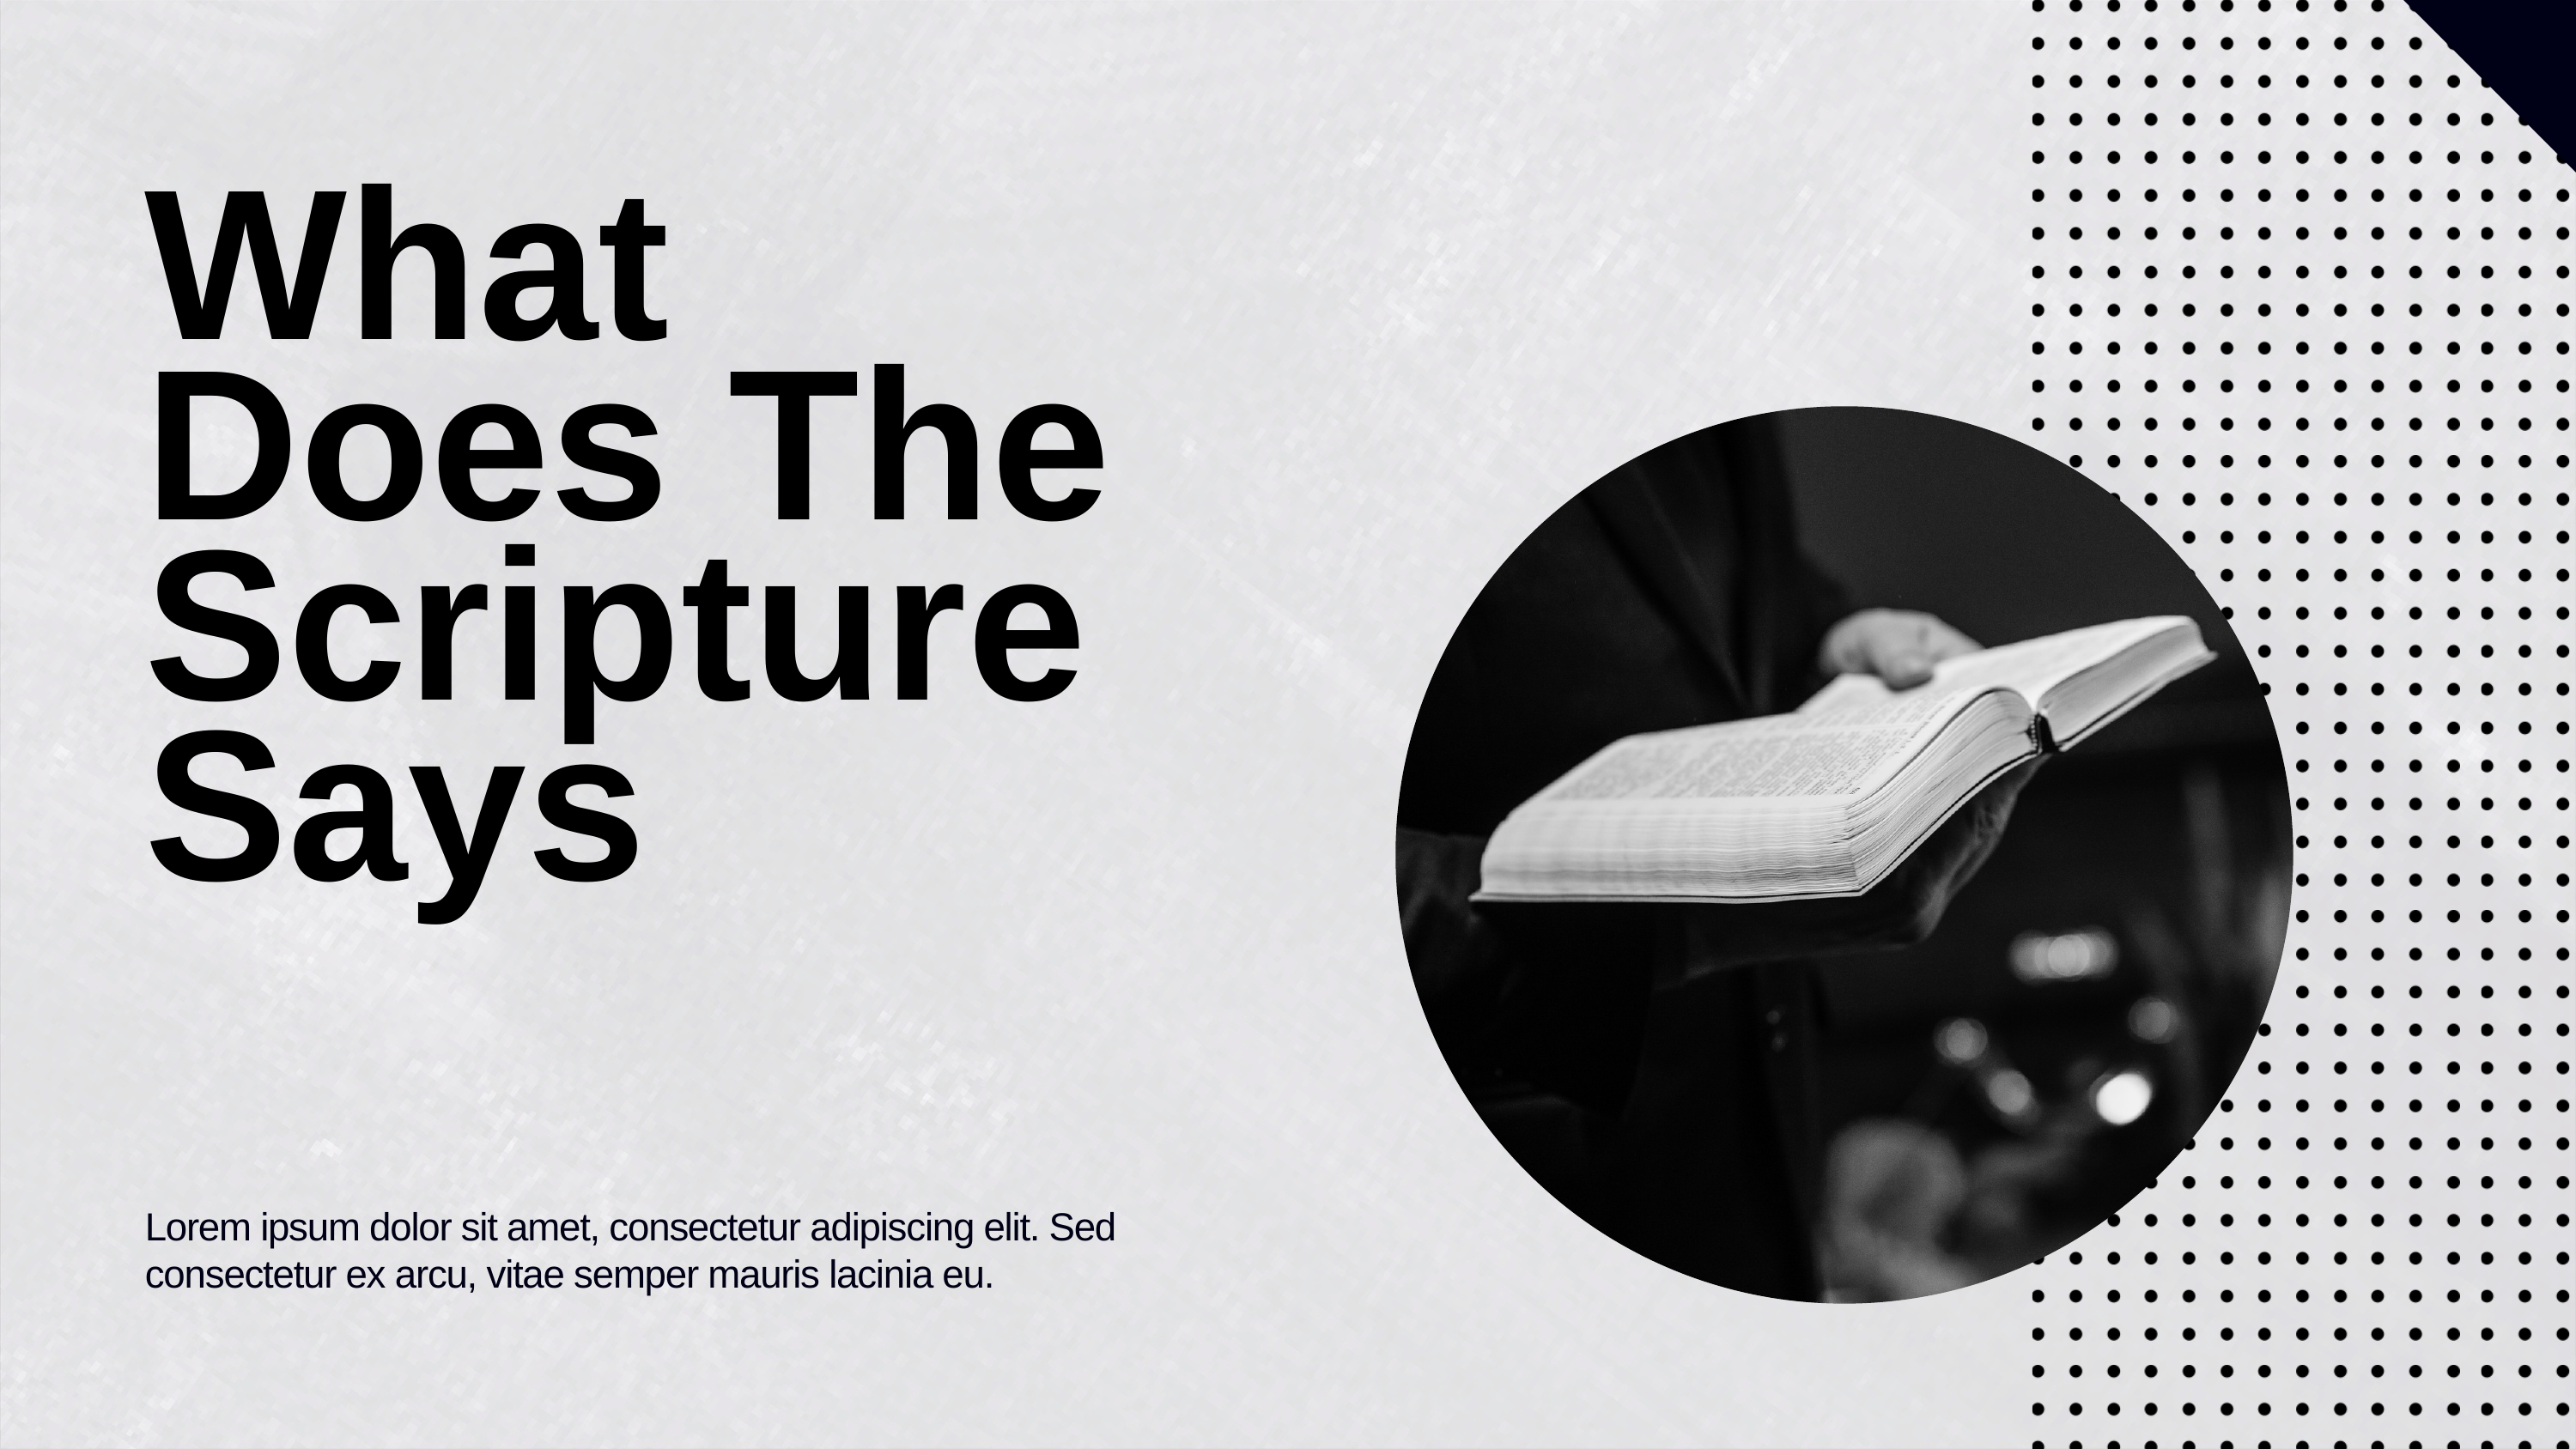

What Does The Scripture Says

Lorem ipsum dolor sit amet, consectetur adipiscing elit. Sed consectetur ex arcu, vitae semper mauris lacinia eu.